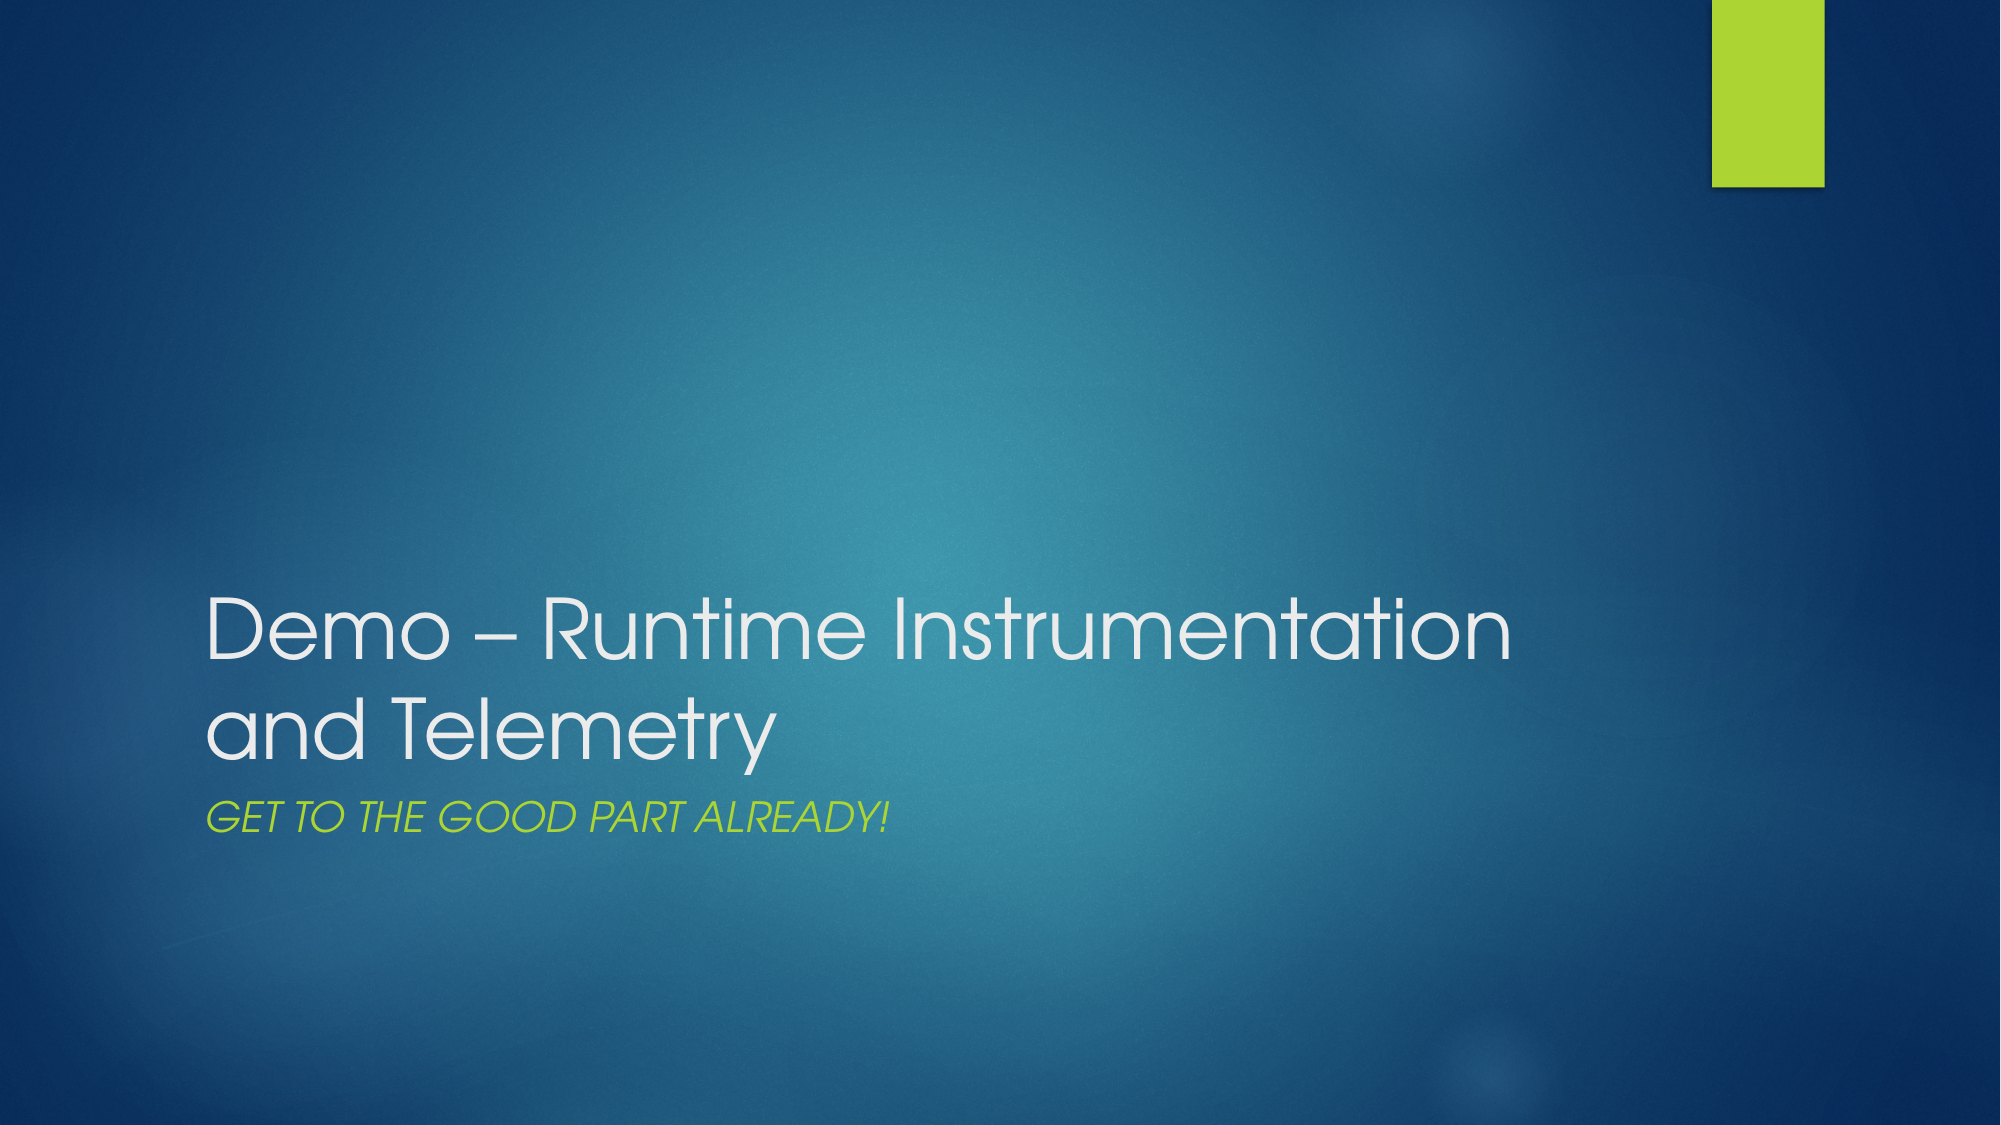

# Demo – Runtime Instrumentation and Telemetry
Get to the good part already!